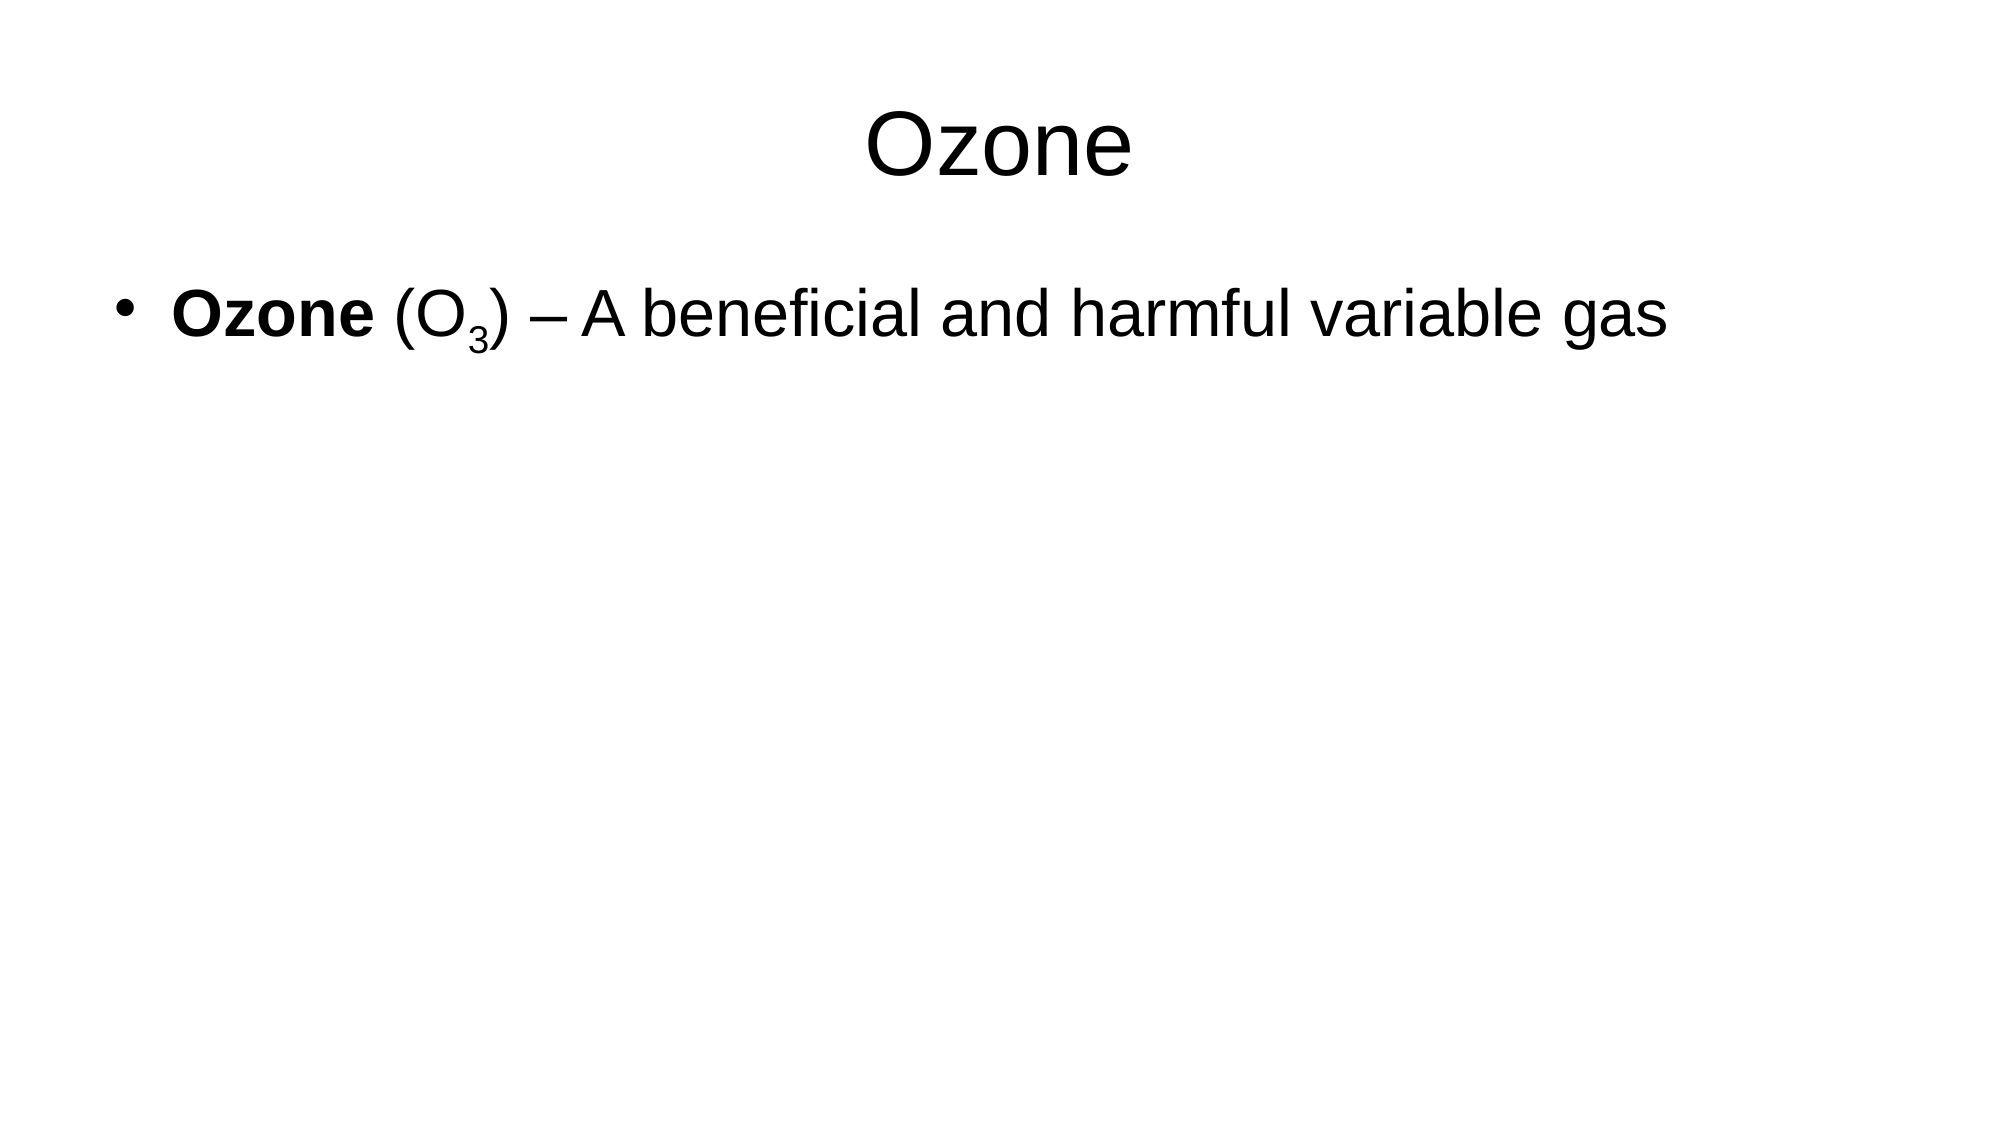

# Ozone
Ozone (O3) – A beneficial and harmful variable gas